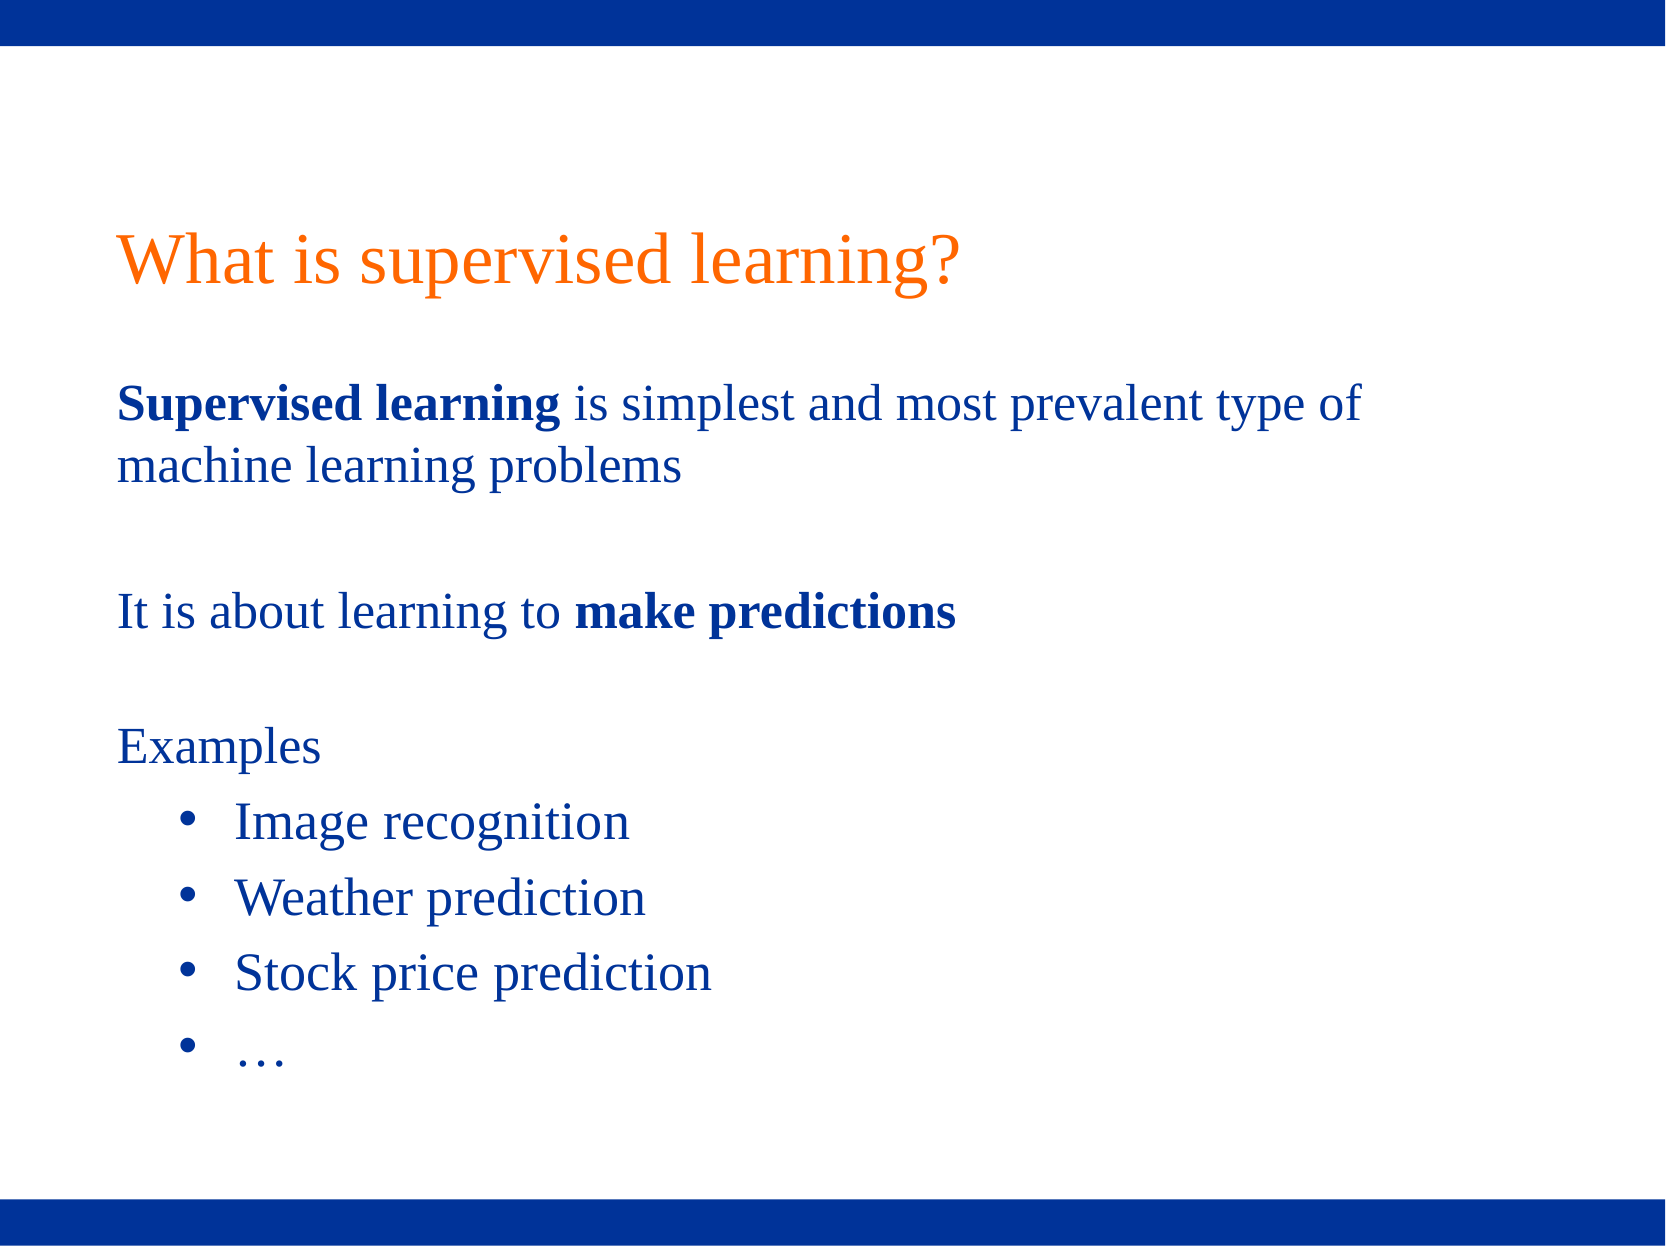

# What is supervised learning?
Supervised learning is simplest and most prevalent type of machine learning problems

It is about learning to make predictions
Examples
Image recognition
Weather prediction
Stock price prediction
…